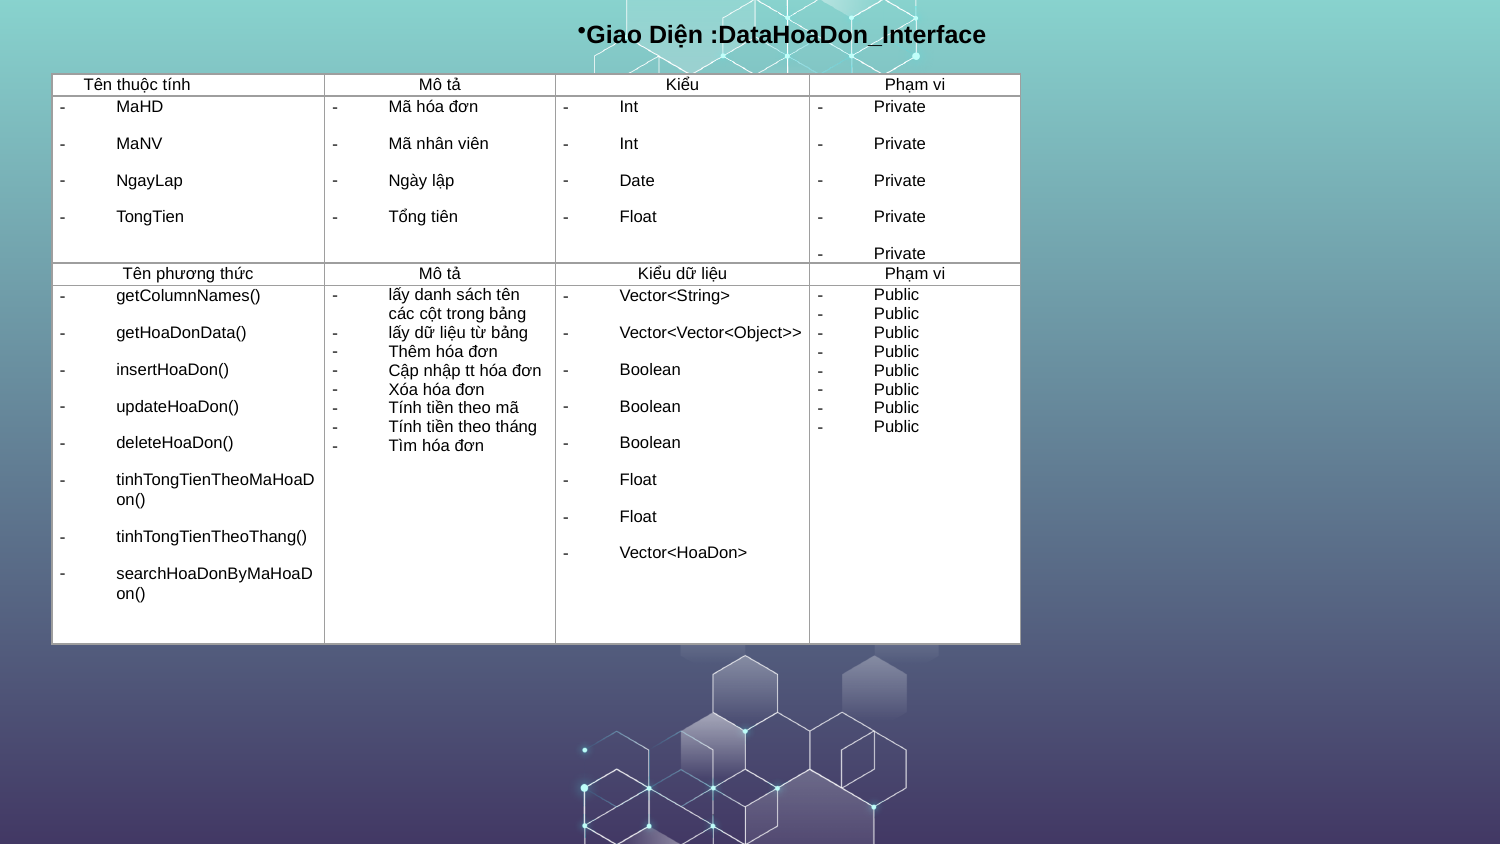

Giao Diện :DataHoaDon_Interface

Giao Diện :DataChiTietHoaDon_Interface

| Tên thuộc tính | Mô tả | Kiểu | Phạm vi |
| --- | --- | --- | --- |
| MaHD MaNV NgayLap TongTien | Mã hóa đơn Mã nhân viên Ngày lập Tổng tiên | Int Int Date Float | Private Private Private Private Private |
| Tên phương thức | Mô tả | Kiểu dữ liệu | Phạm vi |
| getColumnNames() getHoaDonData() insertHoaDon() updateHoaDon() deleteHoaDon() tinhTongTienTheoMaHoaDon() tinhTongTienTheoThang() searchHoaDonByMaHoaDon() | lấy danh sách tên các cột trong bảng lấy dữ liệu từ bảng Thêm hóa đơn Cập nhập tt hóa đơn Xóa hóa đơn Tính tiền theo mã Tính tiền theo tháng Tìm hóa đơn | Vector<String> Vector<Vector<Object>> Boolean Boolean Boolean Float Float Vector<HoaDon> | Public Public Public Public Public Public Public Public |
| Tên thuộc tính | Mô tả | Kiểu | Phạm vi |
| --- | --- | --- | --- |
| STT MaHD MaSP TenSP SoLuong GiaBan | Số thứ tự Mã Hóa Đơn Mã Sản Phẩm Tên Sản Phẩm Số Lượng Gía Bán | Int Int Int String Int Float | Private Private Private Private Private Private |
| Tên phương thức | Mô tả | Kiểu dữ liệu | Phạm vi |
| getColumnNames() getData() insertChiTietHoaDon() updateChiTietHoaDon() deleteChiTietHoaDon() taoMaHoaDonTuDong() searchChiTietHoaDon() deleteAllChiTietHoaDon() exportToExcel() | lấy danh sách tên các cột trong bảng lấy dữ liệu từ bảng Thêmchi tiêt hóa đơn Cập nhập tt ct hóa đơn Xóa chi tiết hóa đơn Tạo mã tự động Tìm kiếm Xóa toàn bộ dữ liệu Xuất excel | Vector<String> Vector<Vector<Object>> Boolean Boolean Boolean Int Vector<Vector<Object>> Boolean Void | Public Public Public Public Public Public Public Public Public |